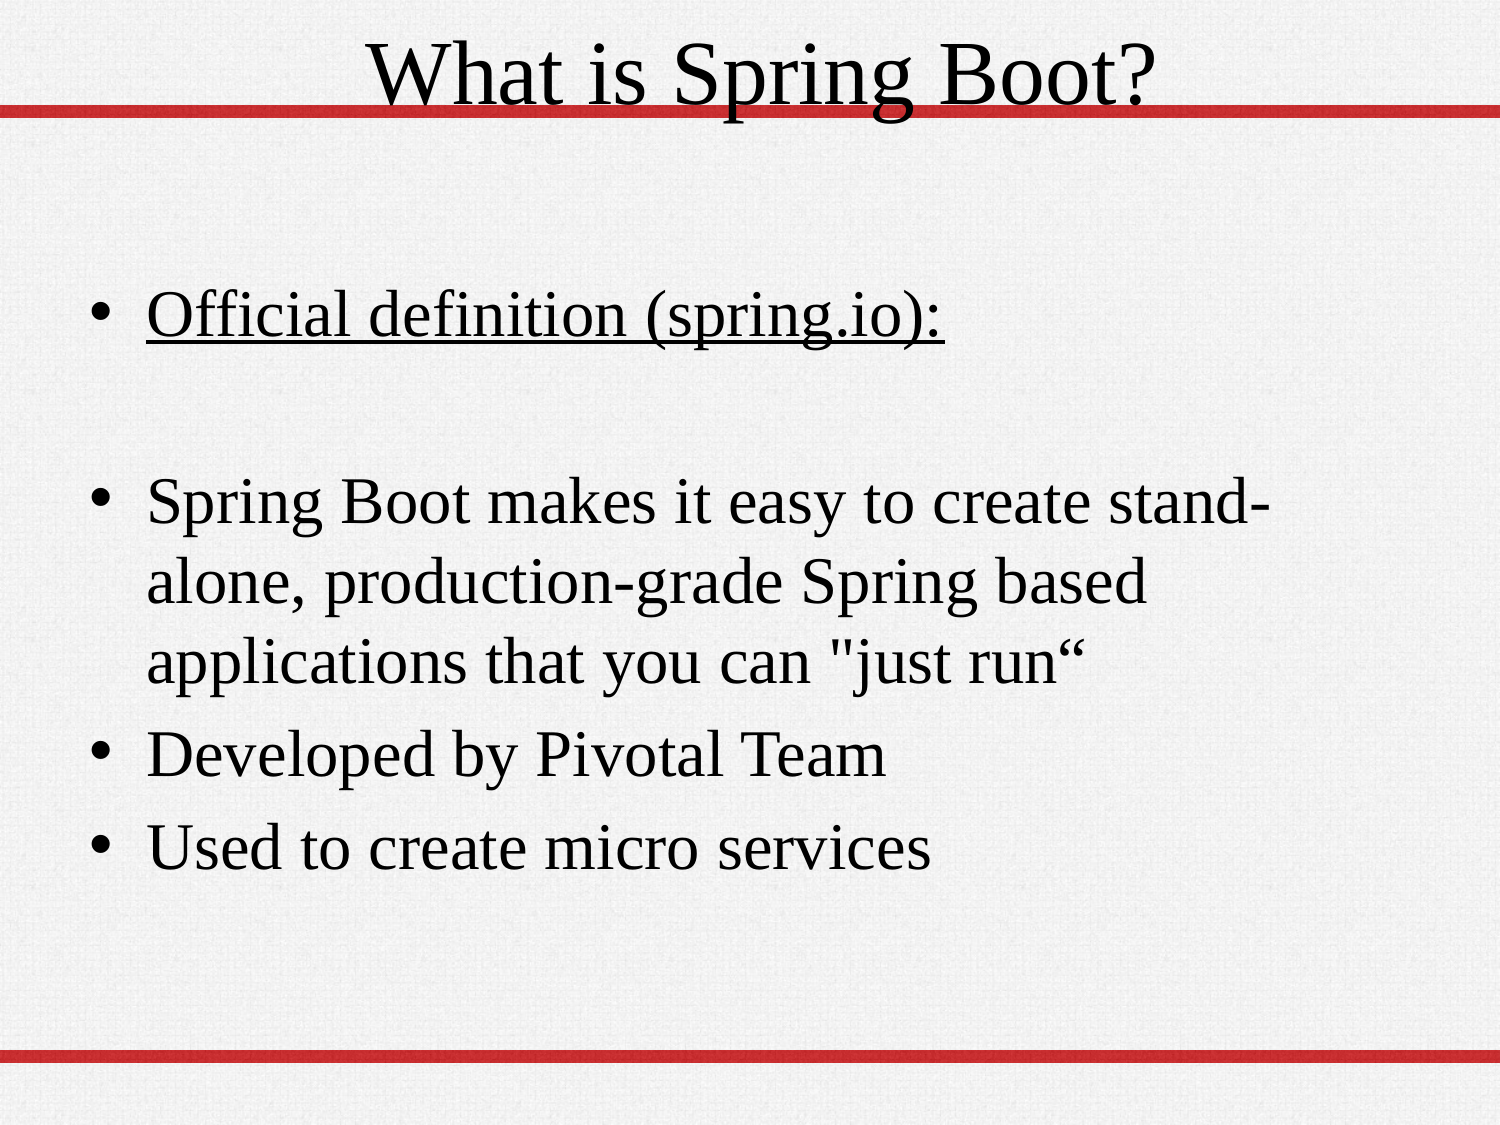

# What is Spring Boot?
Official definition (spring.io):

Spring Boot makes it easy to create stand-alone, production-grade Spring based applications that you can "just run“
Developed by Pivotal Team
Used to create micro services
3